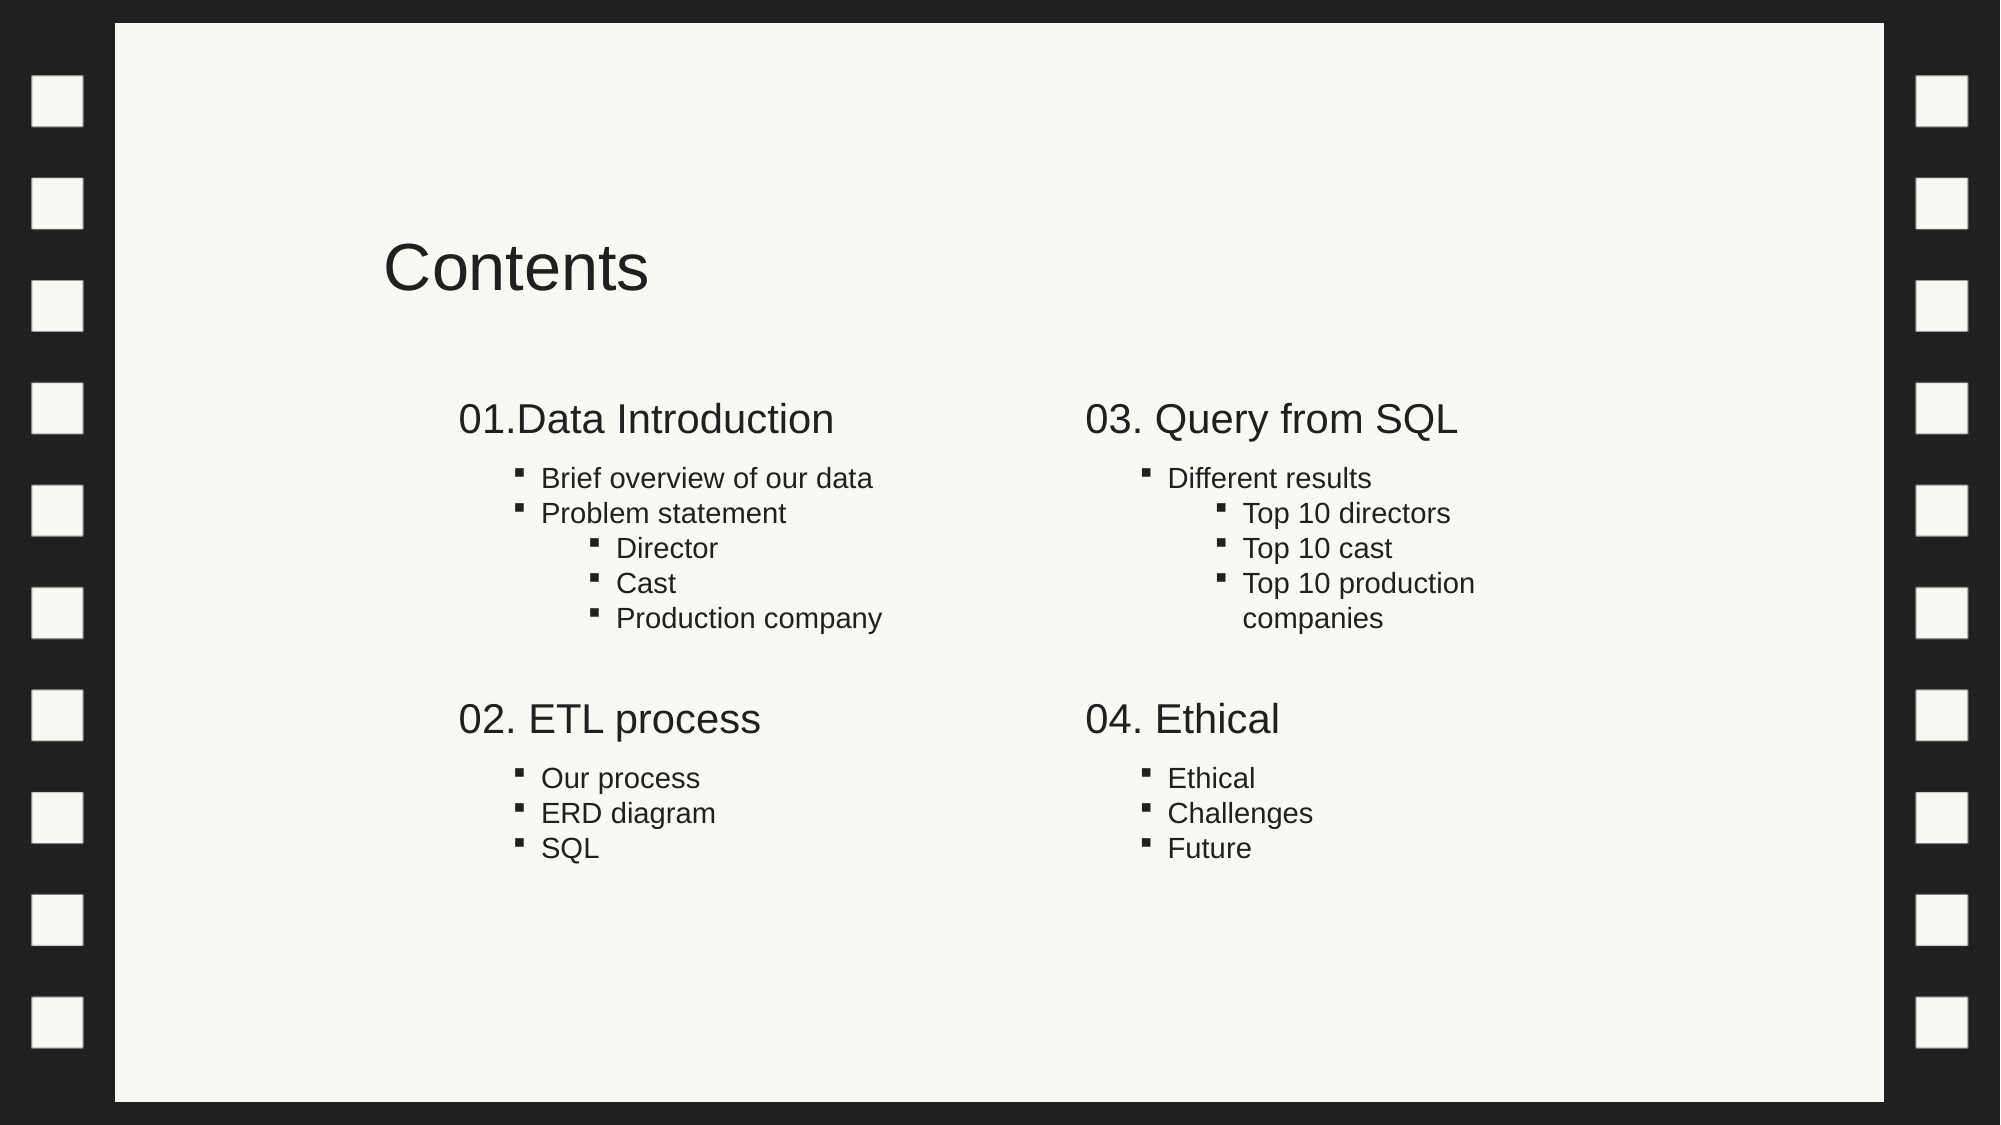

Contents
01.Data Introduction
03. Query from SQL
Brief overview of our data
Problem statement
Director
Cast
Production company

Different results
Top 10 directors
Top 10 cast
Top 10 production companies
02. ETL process
04. Ethical
Our process
ERD diagram
SQL
Ethical
Challenges
Future